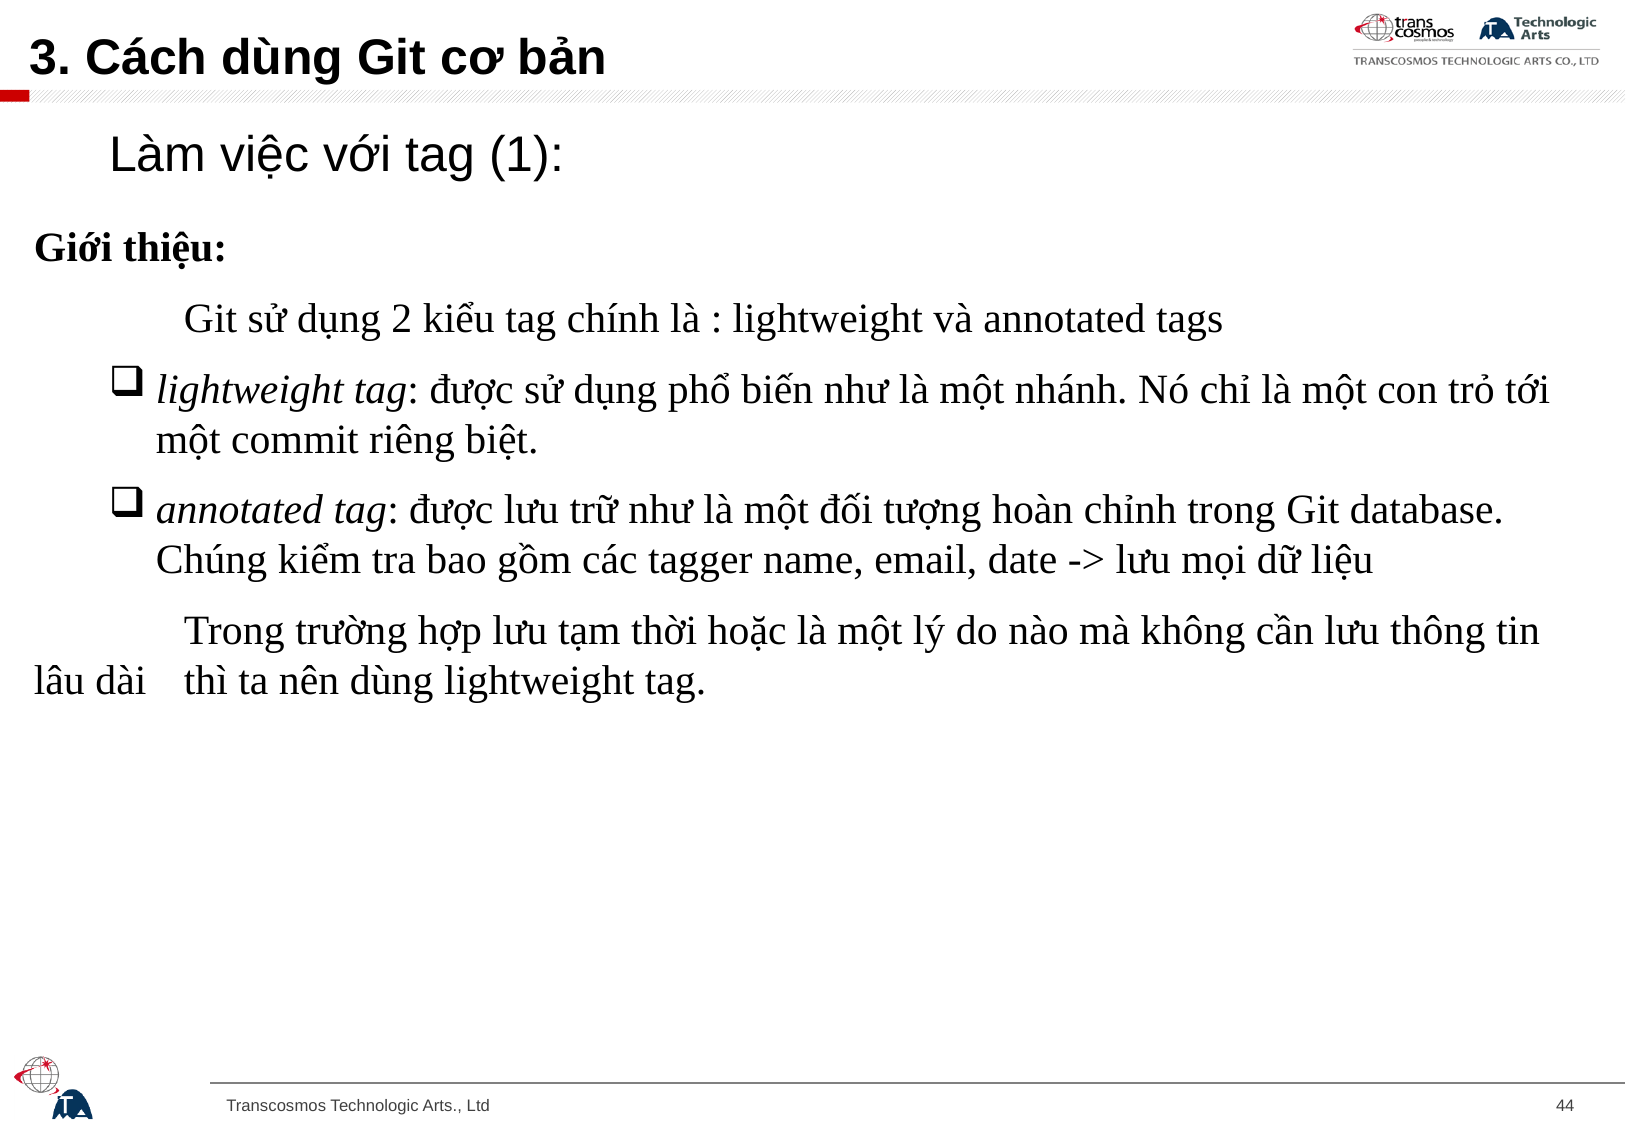

# 3. Cách dùng Git cơ bản
Làm việc với tag (1):
Giới thiệu:
	Git sử dụng 2 kiểu tag chính là : lightweight và annotated tags
lightweight tag: được sử dụng phổ biến như là một nhánh. Nó chỉ là một con trỏ tới một commit riêng biệt.
annotated tag: được lưu trữ như là một đối tượng hoàn chỉnh trong Git database. Chúng kiểm tra bao gồm các tagger name, email, date -> lưu mọi dữ liệu
	Trong trường hợp lưu tạm thời hoặc là một lý do nào mà không cần lưu thông tin lâu dài 	thì ta nên dùng lightweight tag.